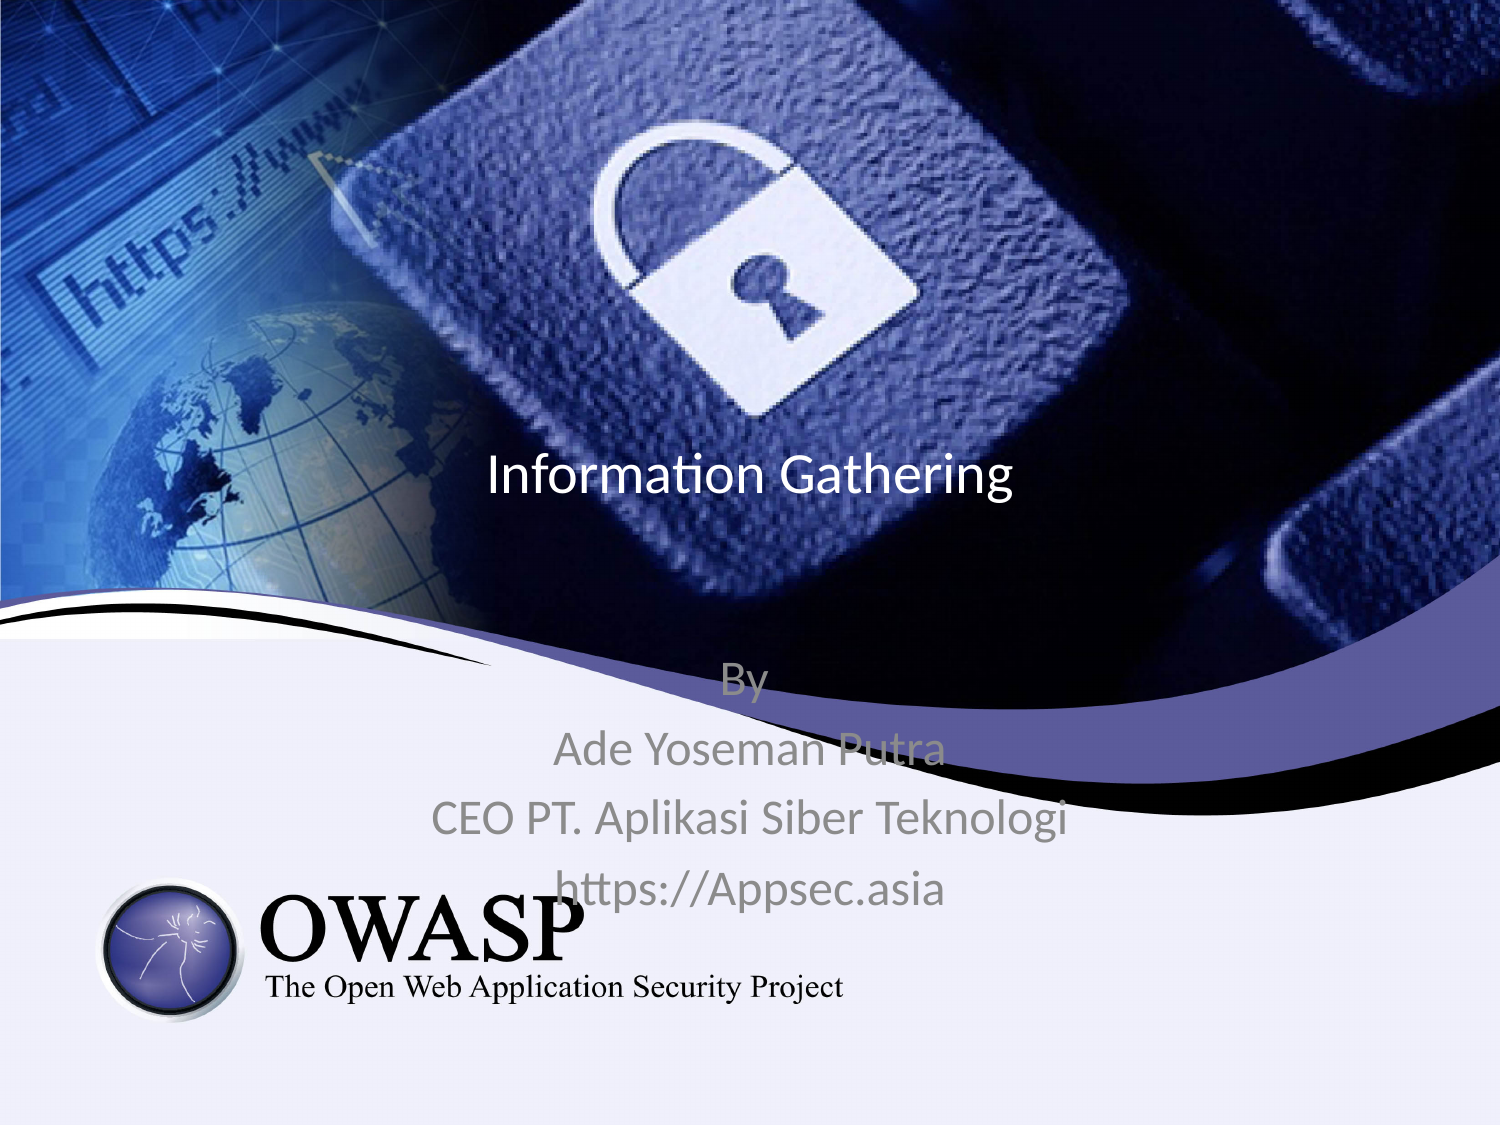

# Information Gathering
By
Ade Yoseman Putra
CEO PT. Aplikasi Siber Teknologi
https://Appsec.asia